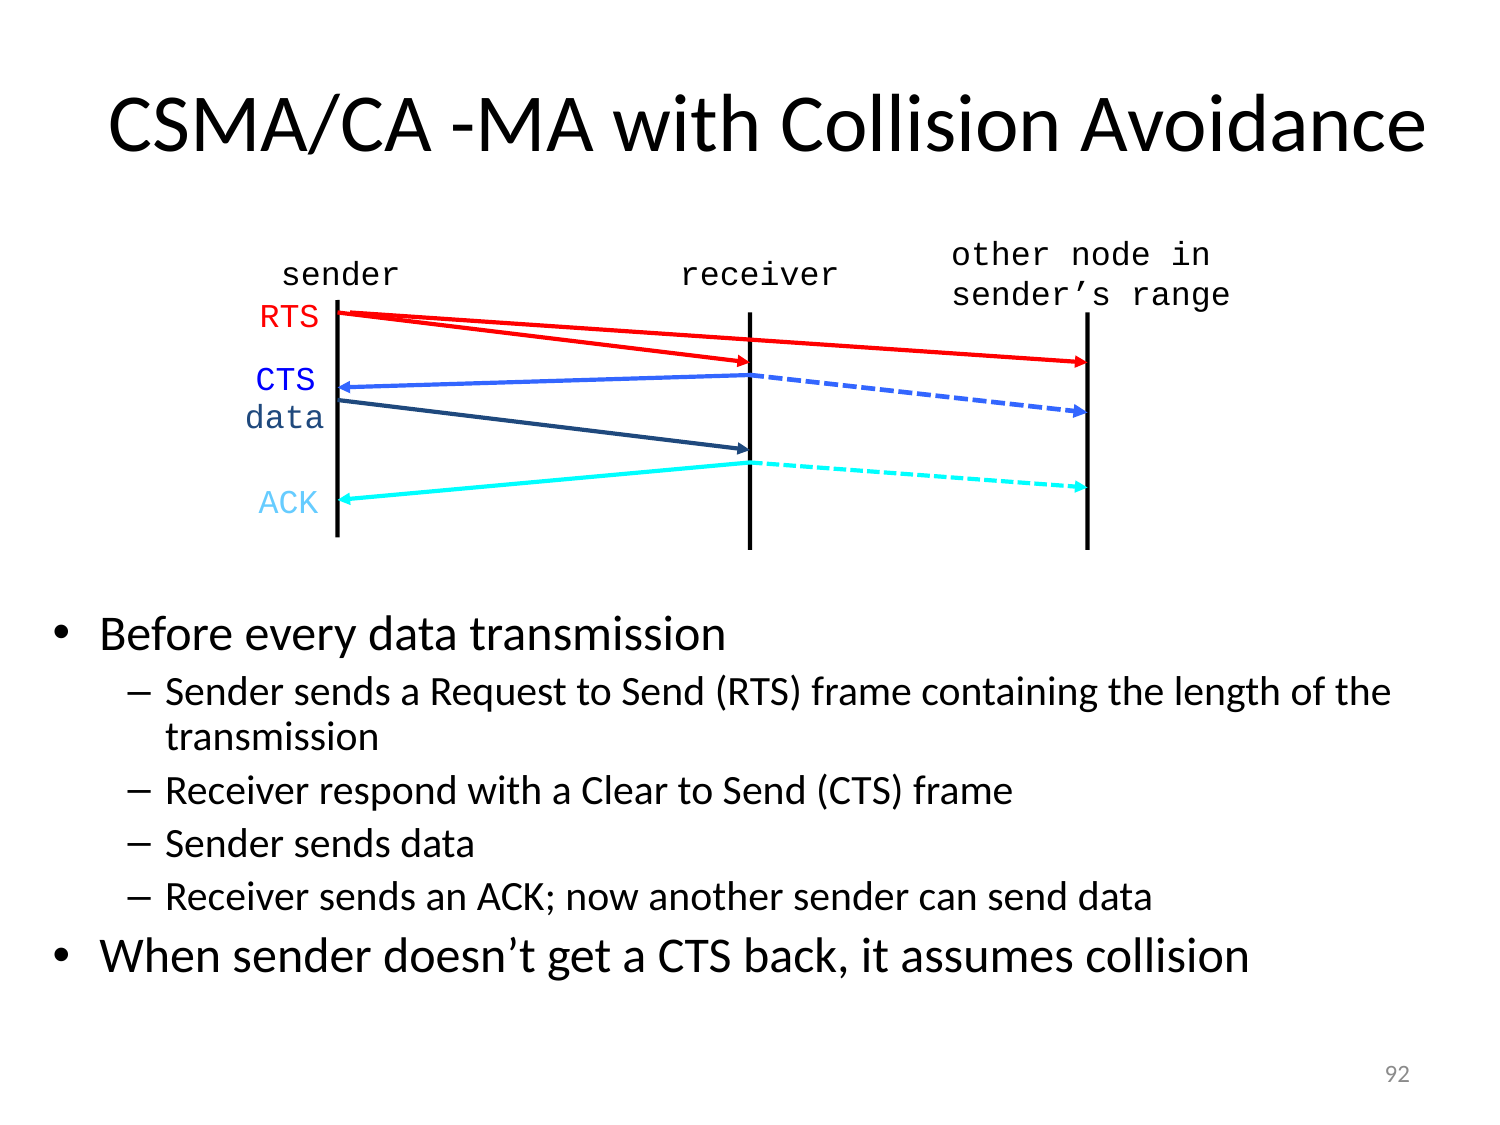

CSMA/CA -MA with Collision Avoidance
other node in
sender’s range
sender
receiver
RTS

CTS

data

ACK
Before every data transmission
Sender sends a Request to Send (RTS) frame containing the length of the transmission
Receiver respond with a Clear to Send (CTS) frame
Sender sends data
Receiver sends an ACK; now another sender can send data
When sender doesn’t get a CTS back, it assumes collision
92